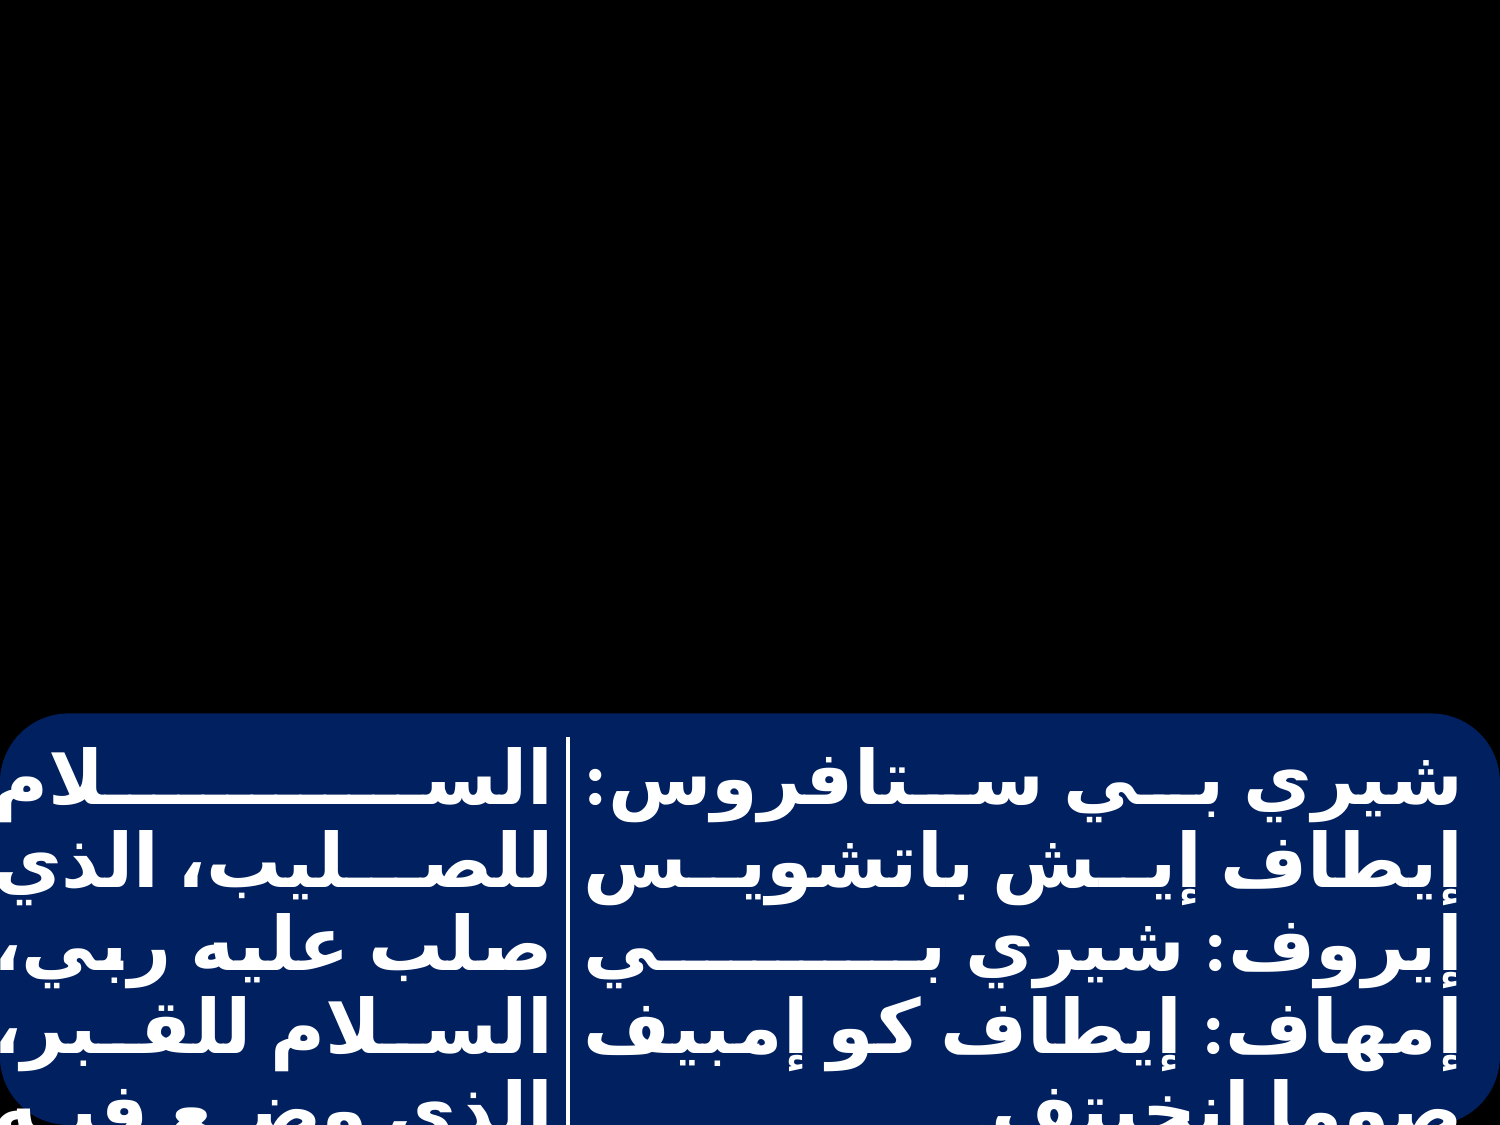

|  |  |
| --- | --- |
| السلام للصليب، الذي صلب عليه ربي، السلام للقبر، الذي وضع فيه جسده. | شيري بي ستافروس: إيطاف إيش باتشويس إيروف: شيري بي إمهاف: إيطاف كو إمبيف صوما إنخيتف. |